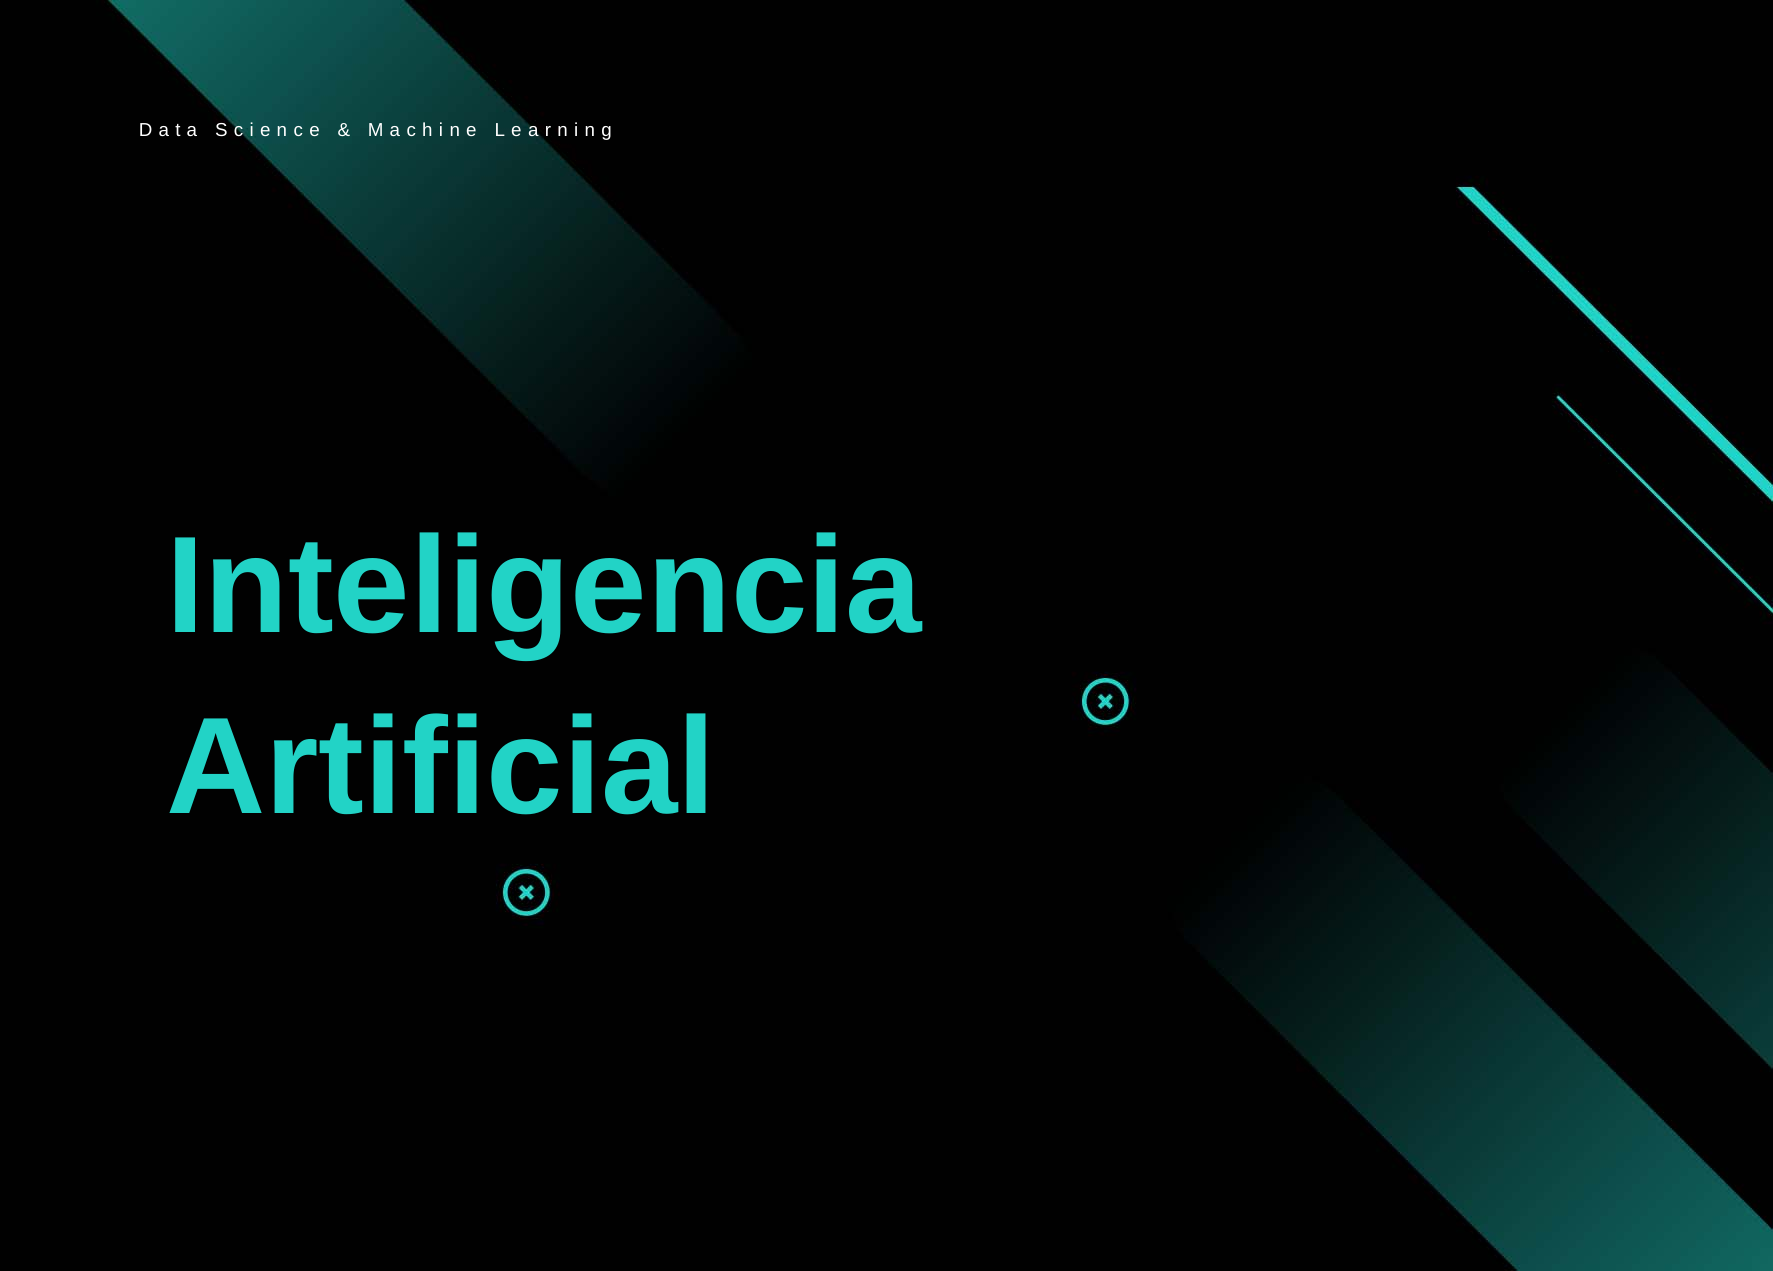

Data Science & Machine Learning
Inteligencia
Artificial